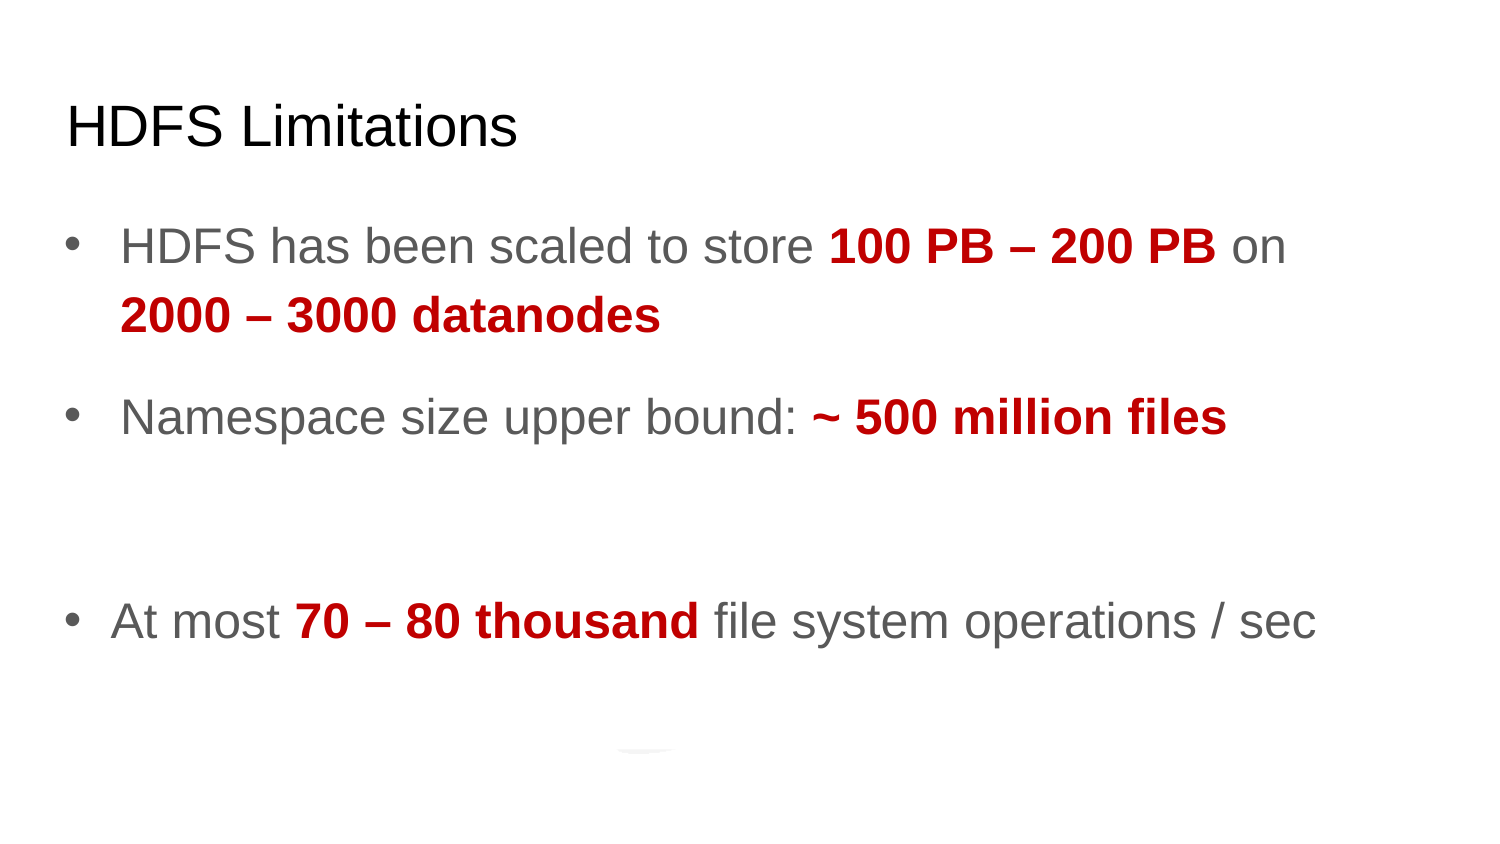

# HDFS Limitations
HDFS has been scaled to store 100 PB – 200 PB on
2000 – 3000 datanodes
Namespace size upper bound: ~ 500 million files

At most 70 – 80 thousand file system operations / sec